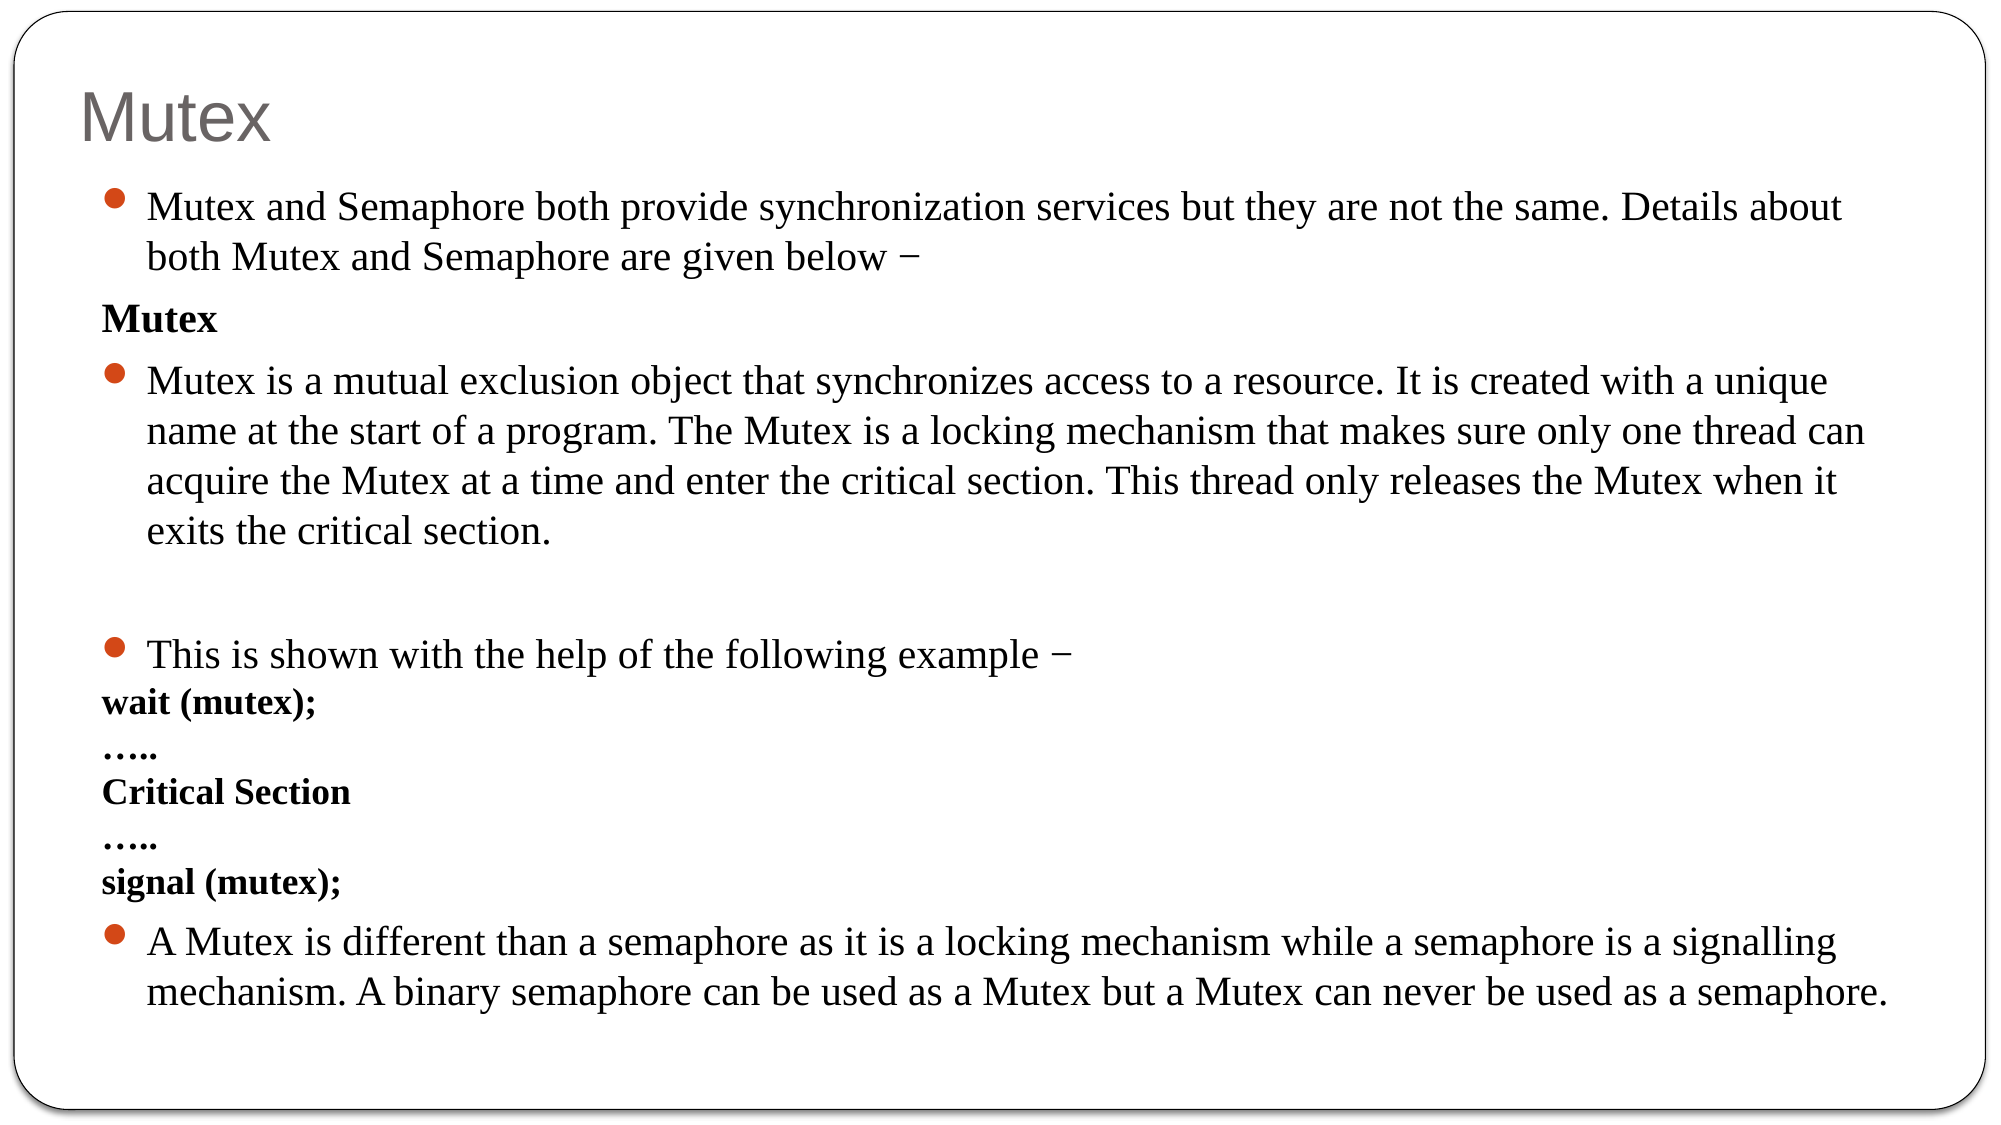

# Mutex
Mutex and Semaphore both provide synchronization services but they are not the same. Details about both Mutex and Semaphore are given below −
Mutex
Mutex is a mutual exclusion object that synchronizes access to a resource. It is created with a unique name at the start of a program. The Mutex is a locking mechanism that makes sure only one thread can acquire the Mutex at a time and enter the critical section. This thread only releases the Mutex when it exits the critical section.

This is shown with the help of the following example −
wait (mutex);
…..
Critical Section
…..
signal (mutex);
A Mutex is different than a semaphore as it is a locking mechanism while a semaphore is a signalling mechanism. A binary semaphore can be used as a Mutex but a Mutex can never be used as a semaphore.